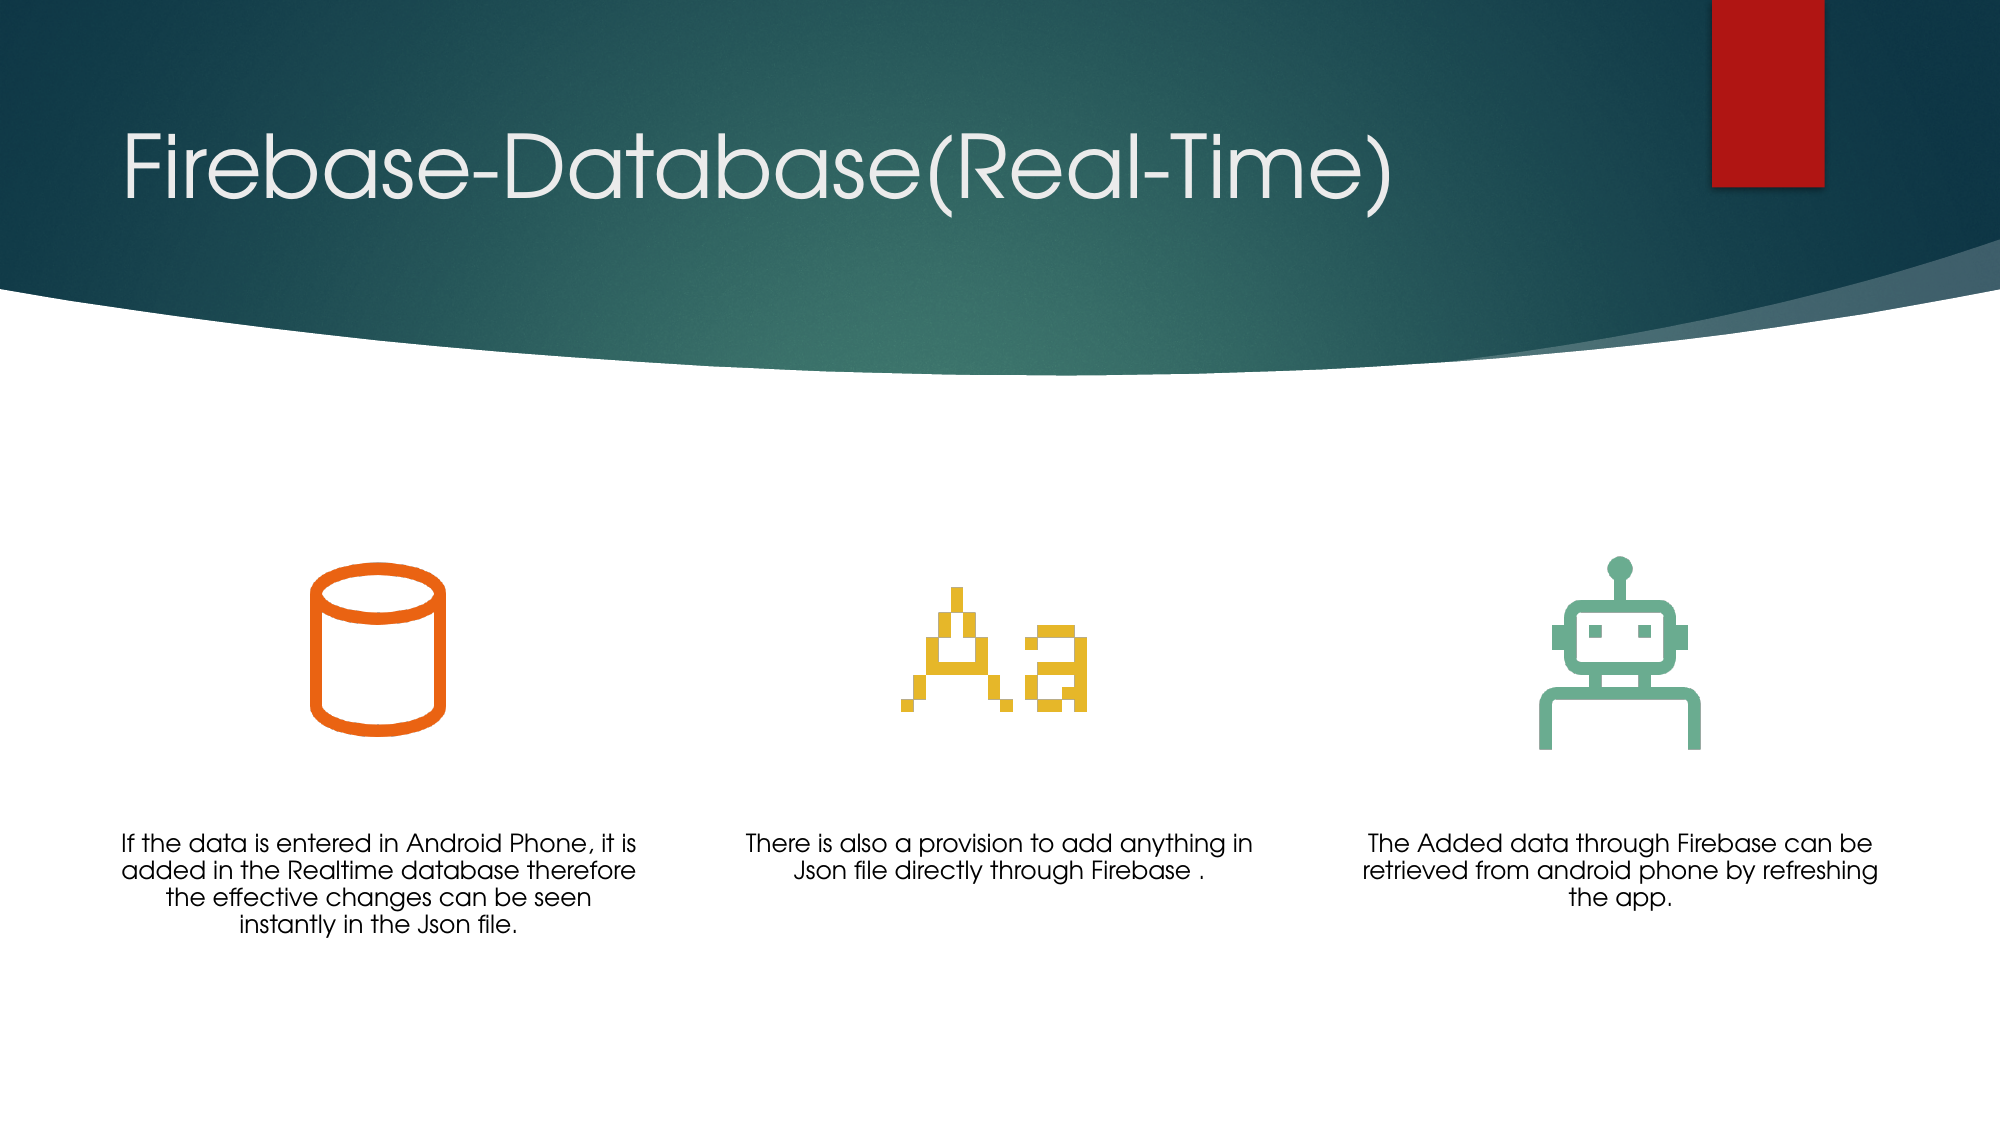

# Firebase-Database(Real-Time)

If the data is entered in Android Phone, it is added in the Realtime database therefore the effective changes can be seen instantly in the Json file.
There is also a provision to add anything in Json file directly through Firebase .
The Added data through Firebase can be retrieved from android phone by refreshing the app.